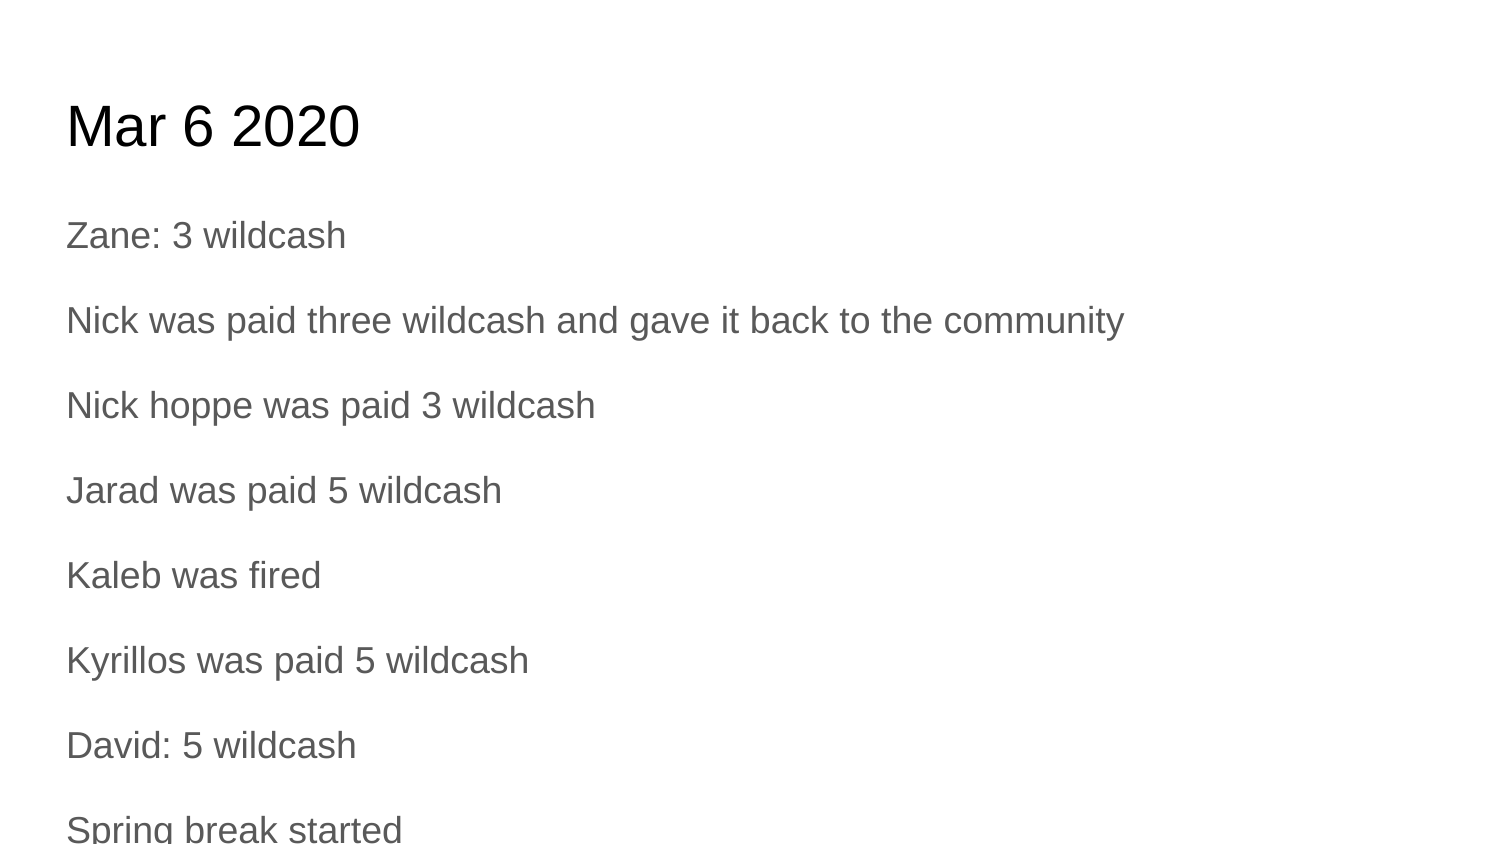

# Mar 6 2020
Zane: 3 wildcash
Nick was paid three wildcash and gave it back to the community
Nick hoppe was paid 3 wildcash
Jarad was paid 5 wildcash
Kaleb was fired
Kyrillos was paid 5 wildcash
David: 5 wildcash
Spring break started